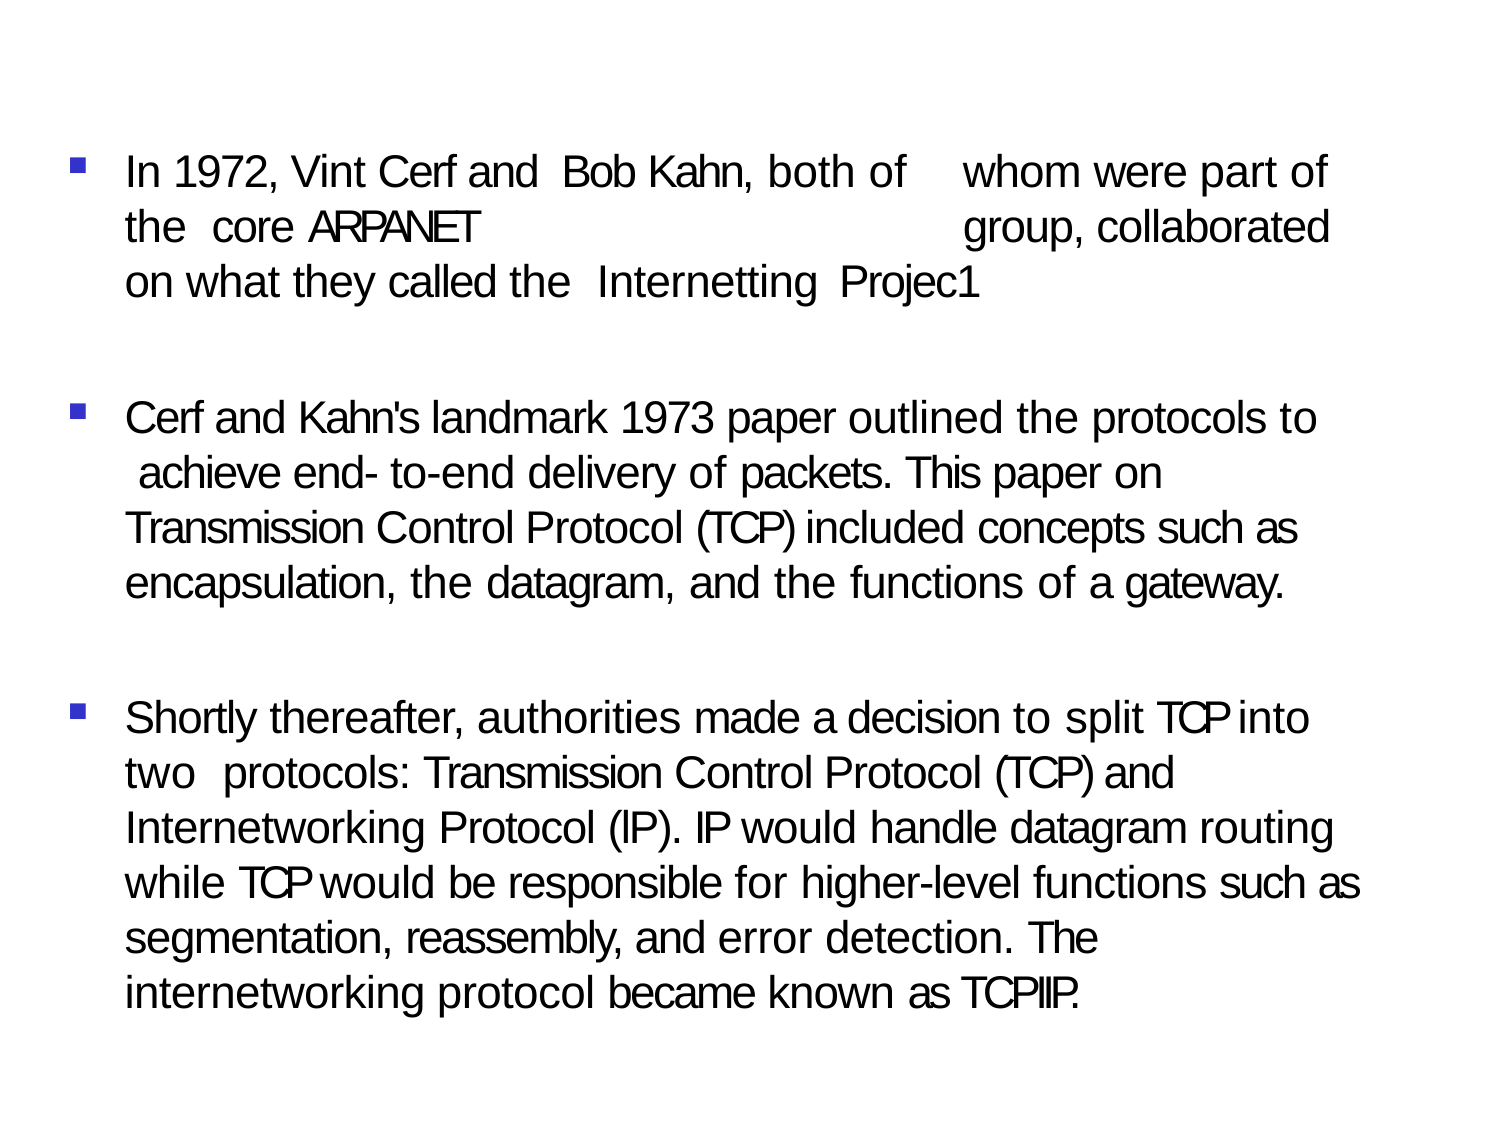

In 1972, Vint Cerf and  Bob Kahn, both of	whom were part of the  core ARPANET	group, collaborated on what they called the  Internetting Projec1

Cerf and Kahn's landmark 1973 paper outlined the protocols to  achieve end- to-end delivery of packets. This paper on  Transmission Control Protocol (TCP) included concepts such as  encapsulation, the datagram, and the functions of a gateway.

Shortly thereafter, authorities made a decision to split TCP into two  protocols: Transmission Control Protocol (TCP) and  Internetworking Protocol (lP). IP would handle datagram routing  while TCP would be responsible for higher-level functions such as  segmentation, reassembly, and error detection. The  internetworking protocol became known as TCPIIP.